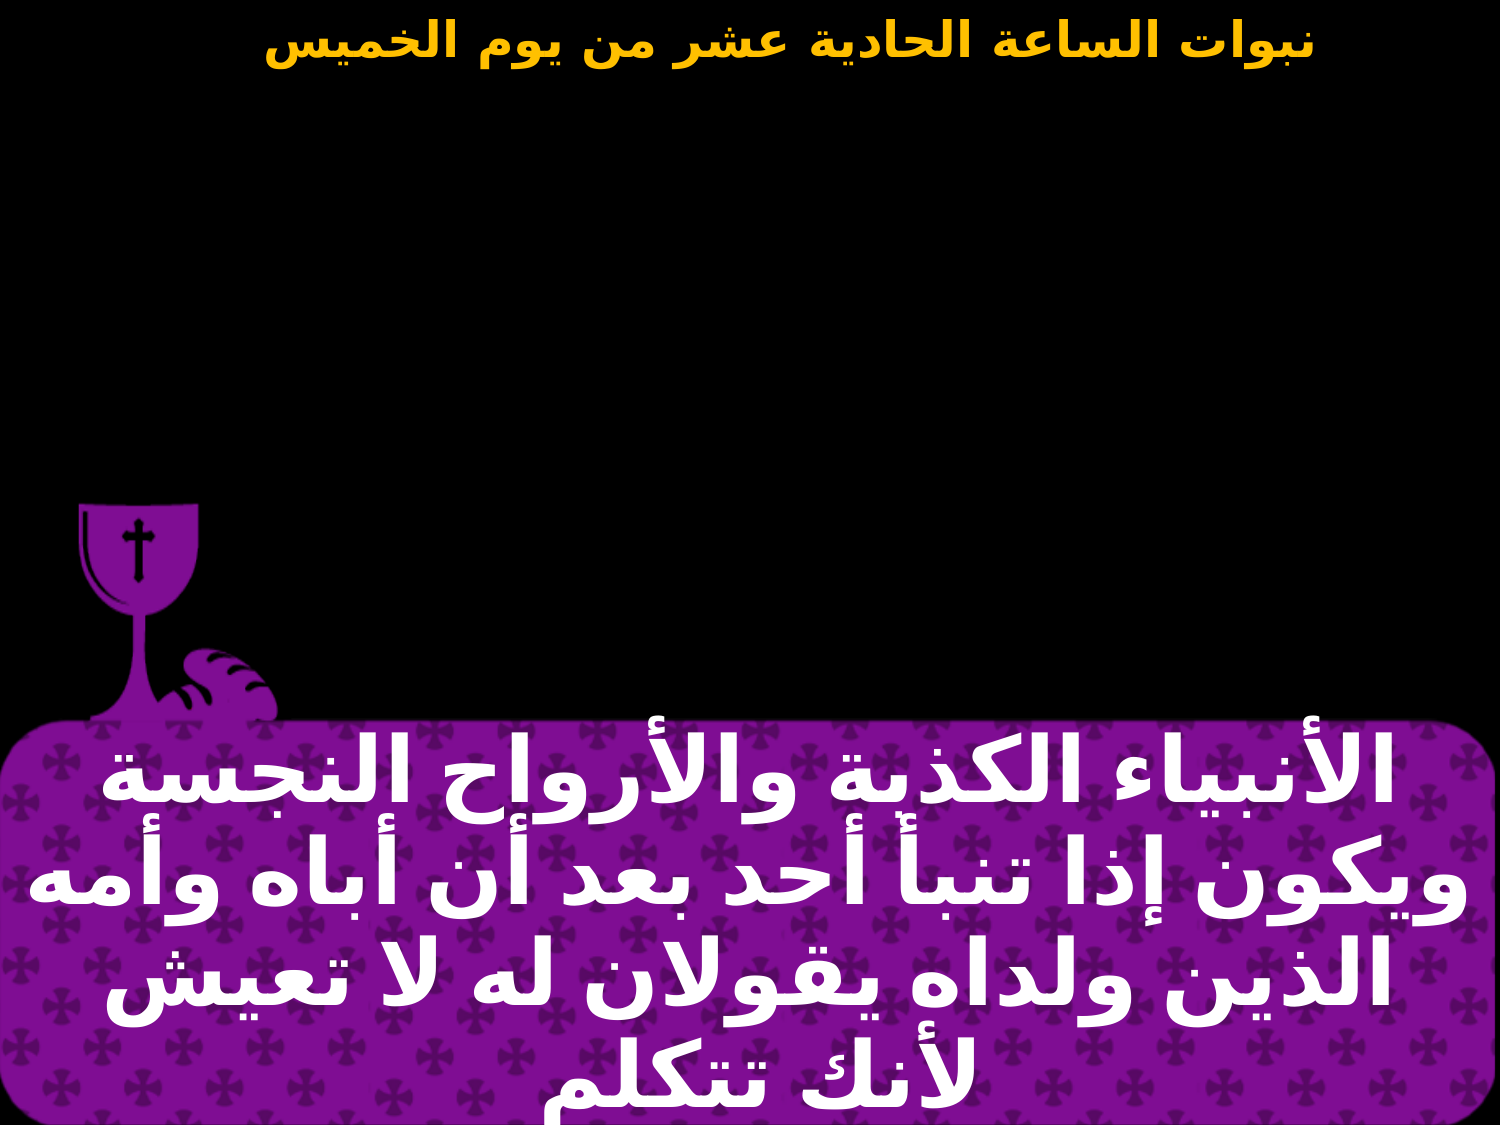

| الأنبياء الكذبة والأرواح النجسة ويكون إذا تنبأ أحد بعد أن أباه وأمه الذين ولداه يقولان له لا تعيش لأنك تتكلم |
| --- |